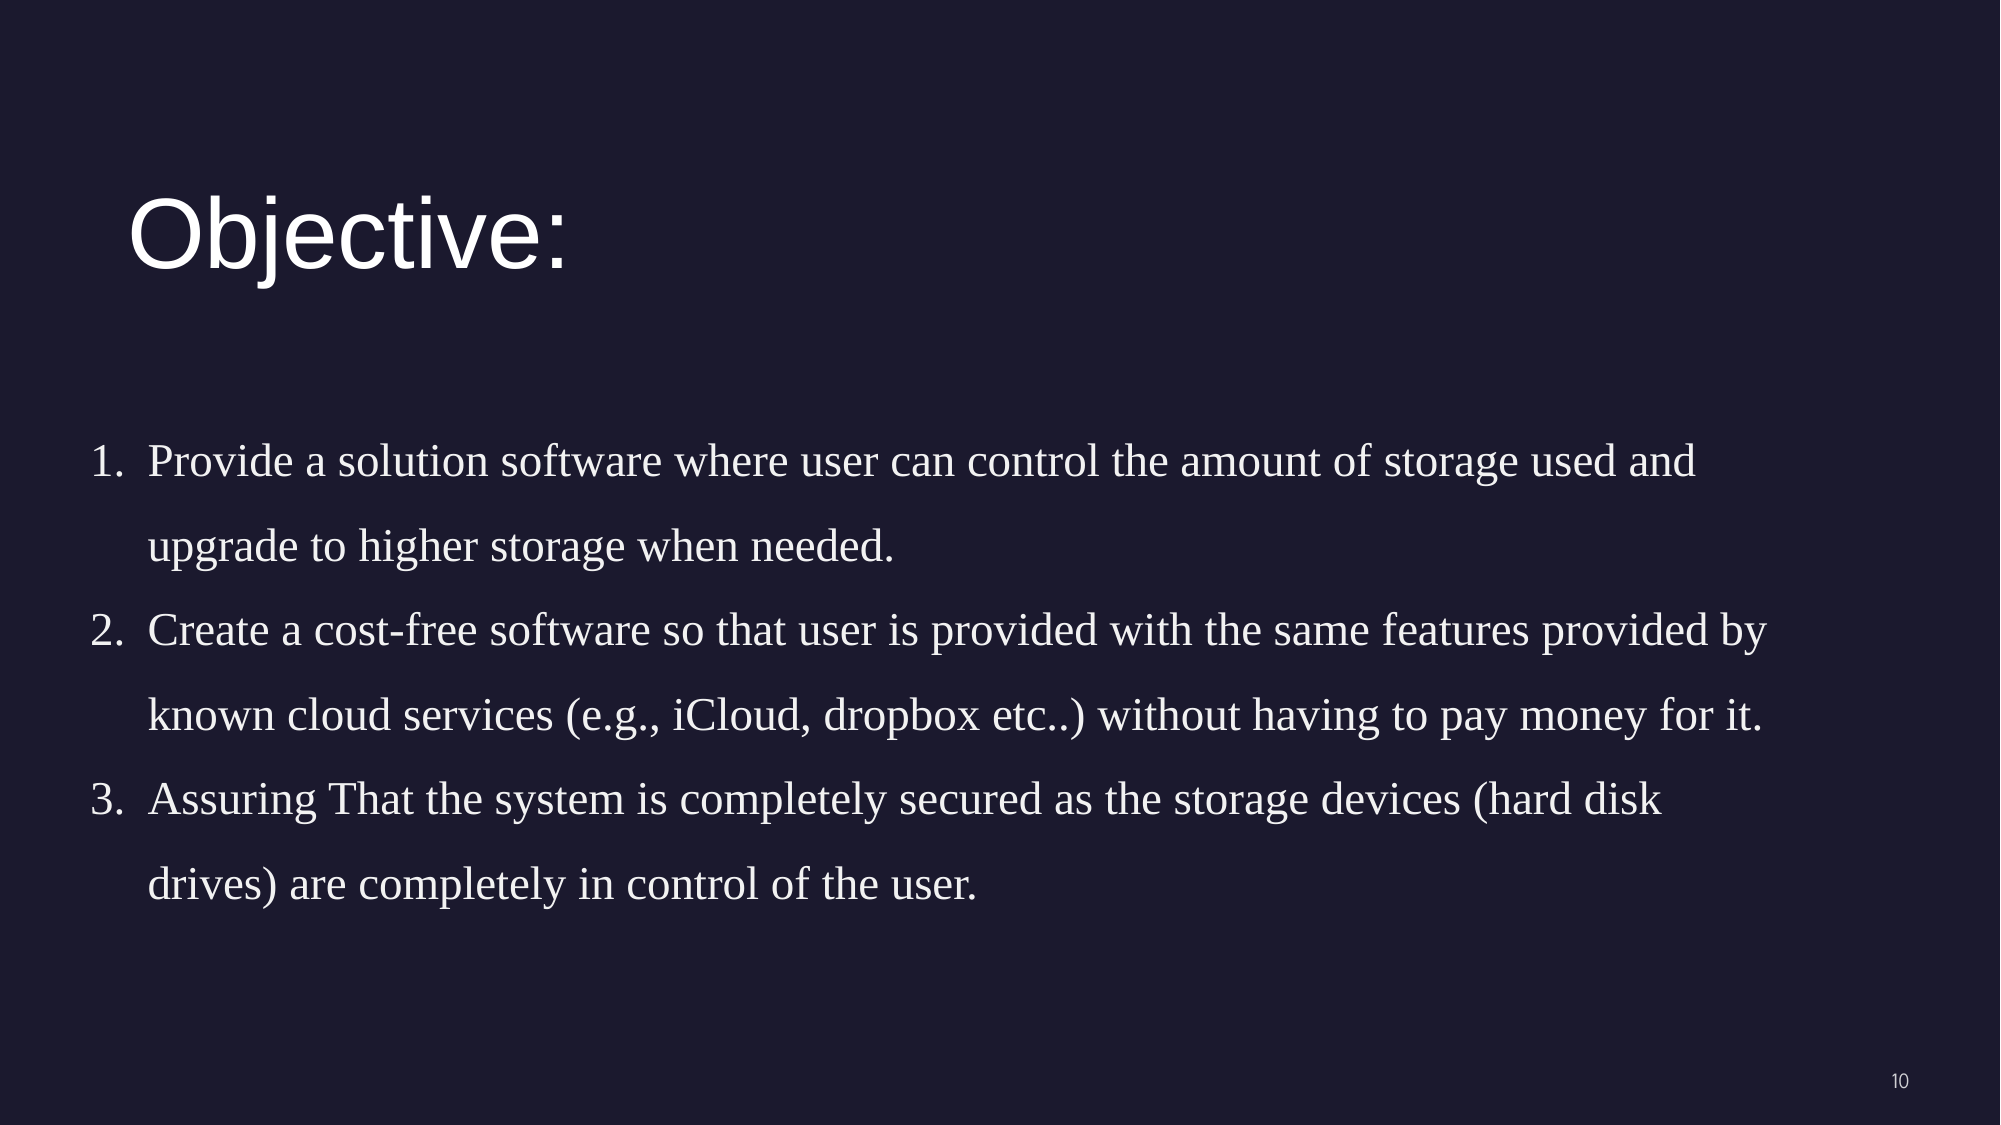

Objective:

Provide a solution software where user can control the amount of storage used and upgrade to higher storage when needed.
Create a cost-free software so that user is provided with the same features provided by known cloud services (e.g., iCloud, dropbox etc..) without having to pay money for it.
Assuring That the system is completely secured as the storage devices (hard disk drives) are completely in control of the user.

10